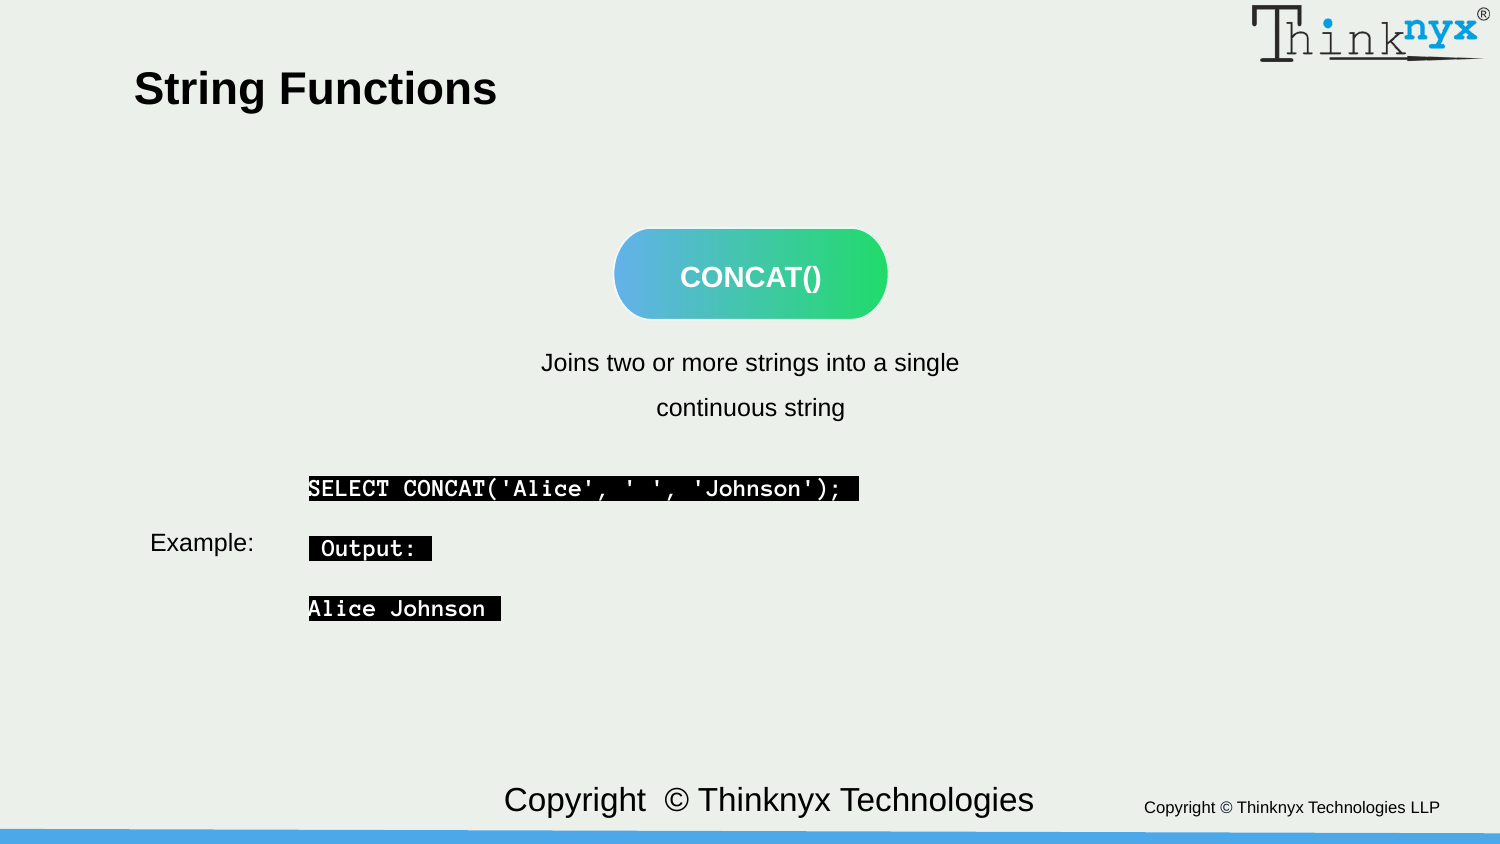

String Functions

CONCAT()
Joins two or more strings into a single continuous string
SELECT CONCAT('Alice', ' ', 'Johnson');
 Output:
Alice Johnson
Example:
Copyright © Thinknyx Technologies LLP